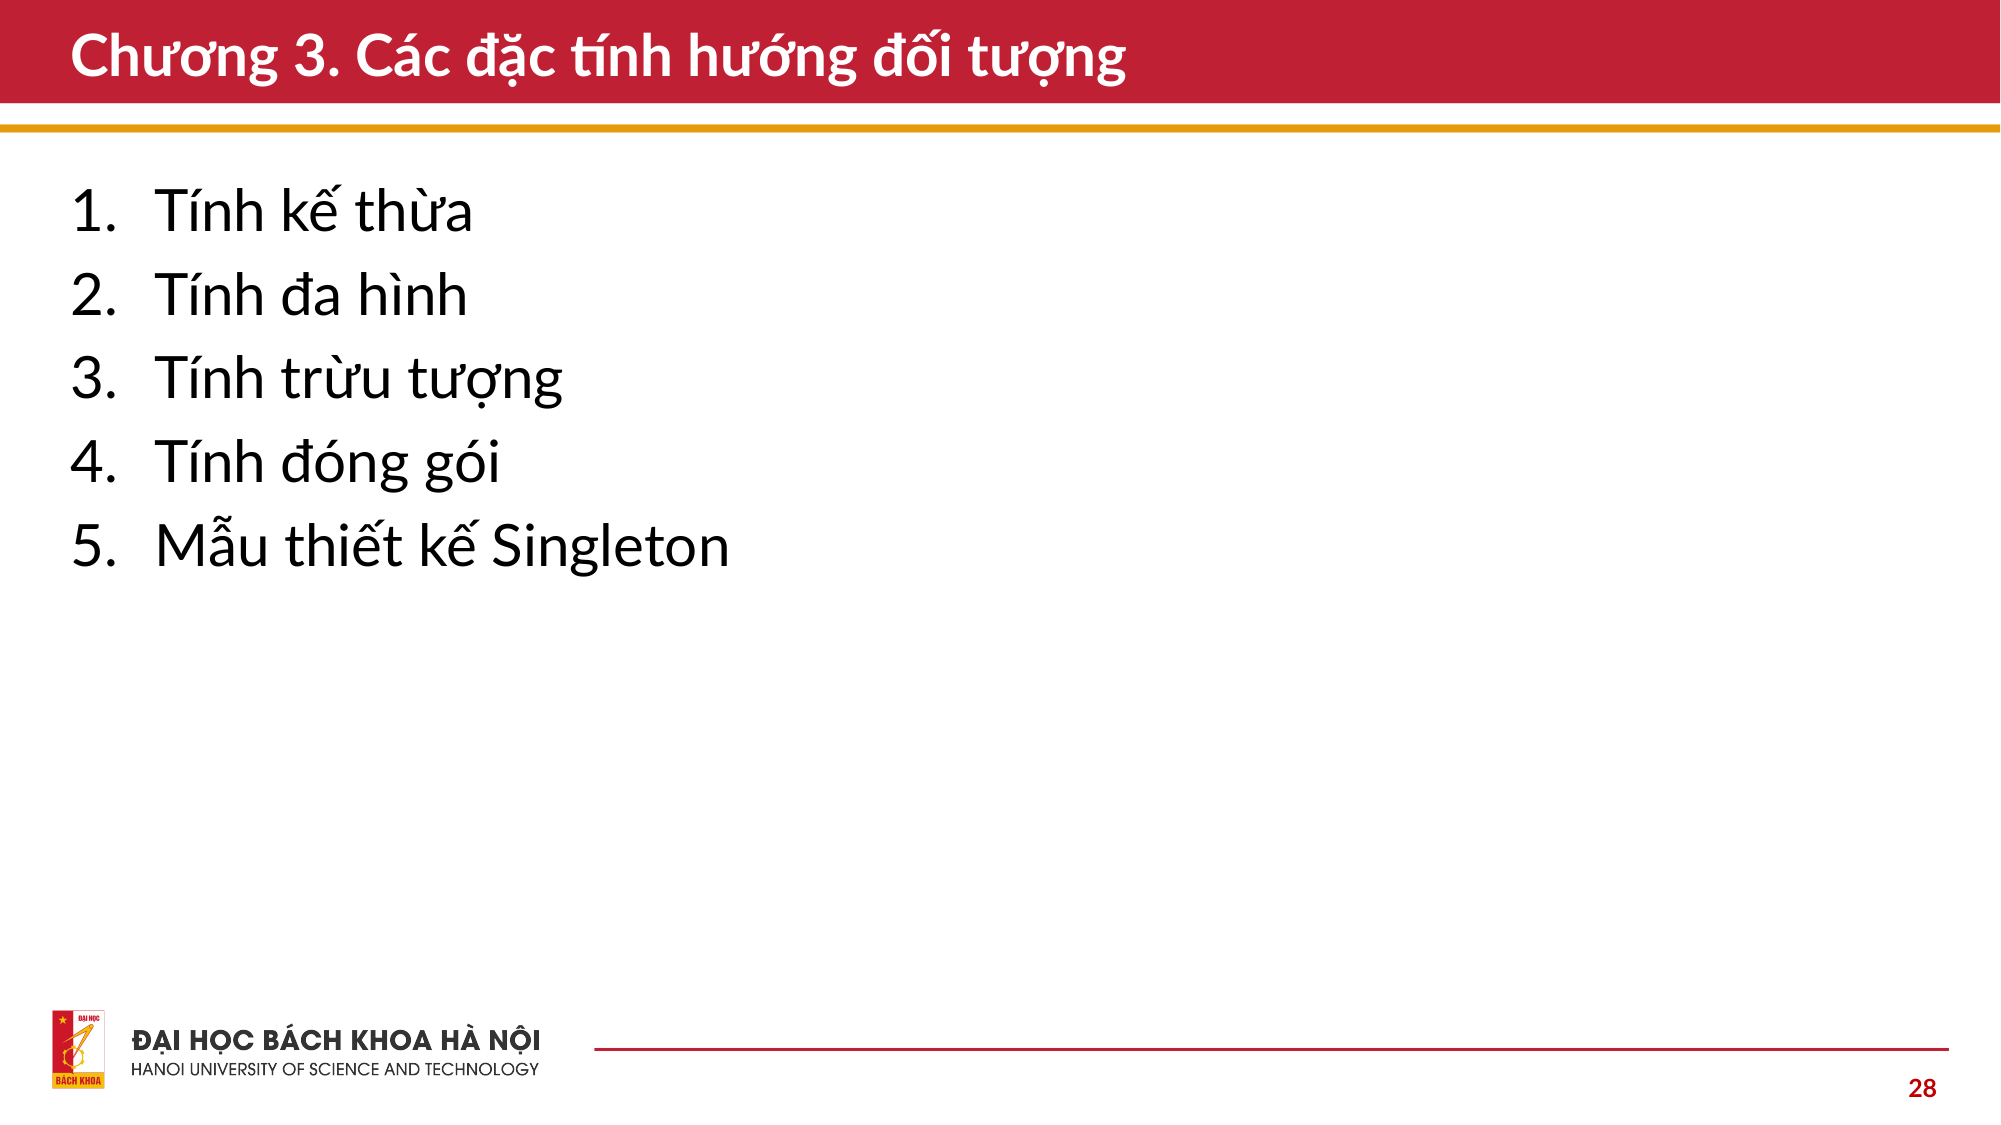

# Chương 3. Các đặc tính hướng đối tượng
Tính kế thừa
Tính đa hình
Tính trừu tượng
Tính đóng gói
Mẫu thiết kế Singleton
28